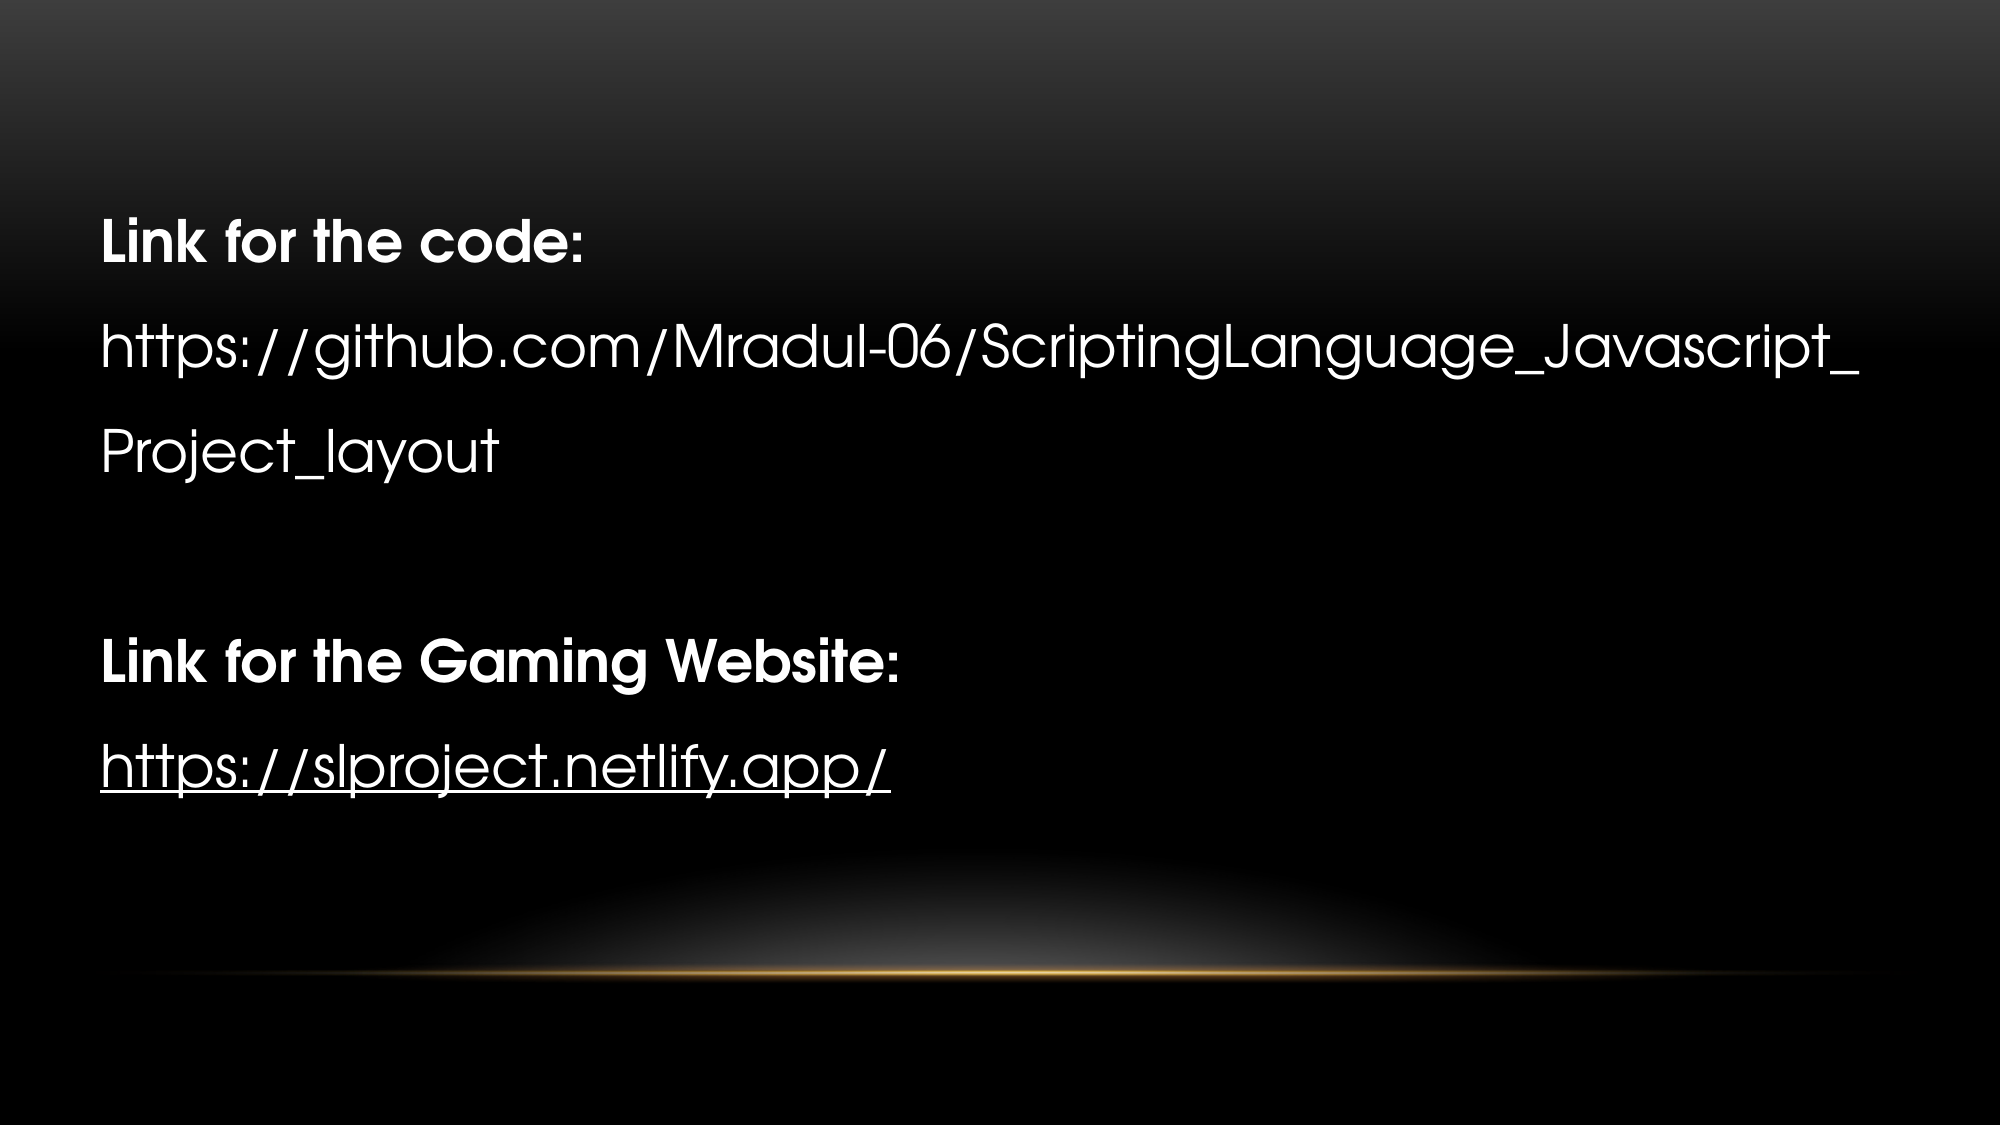

Link for the code:
https://github.com/Mradul-06/ScriptingLanguage_Javascript_Project_layout
Link for the Gaming Website:
https://slproject.netlify.app/